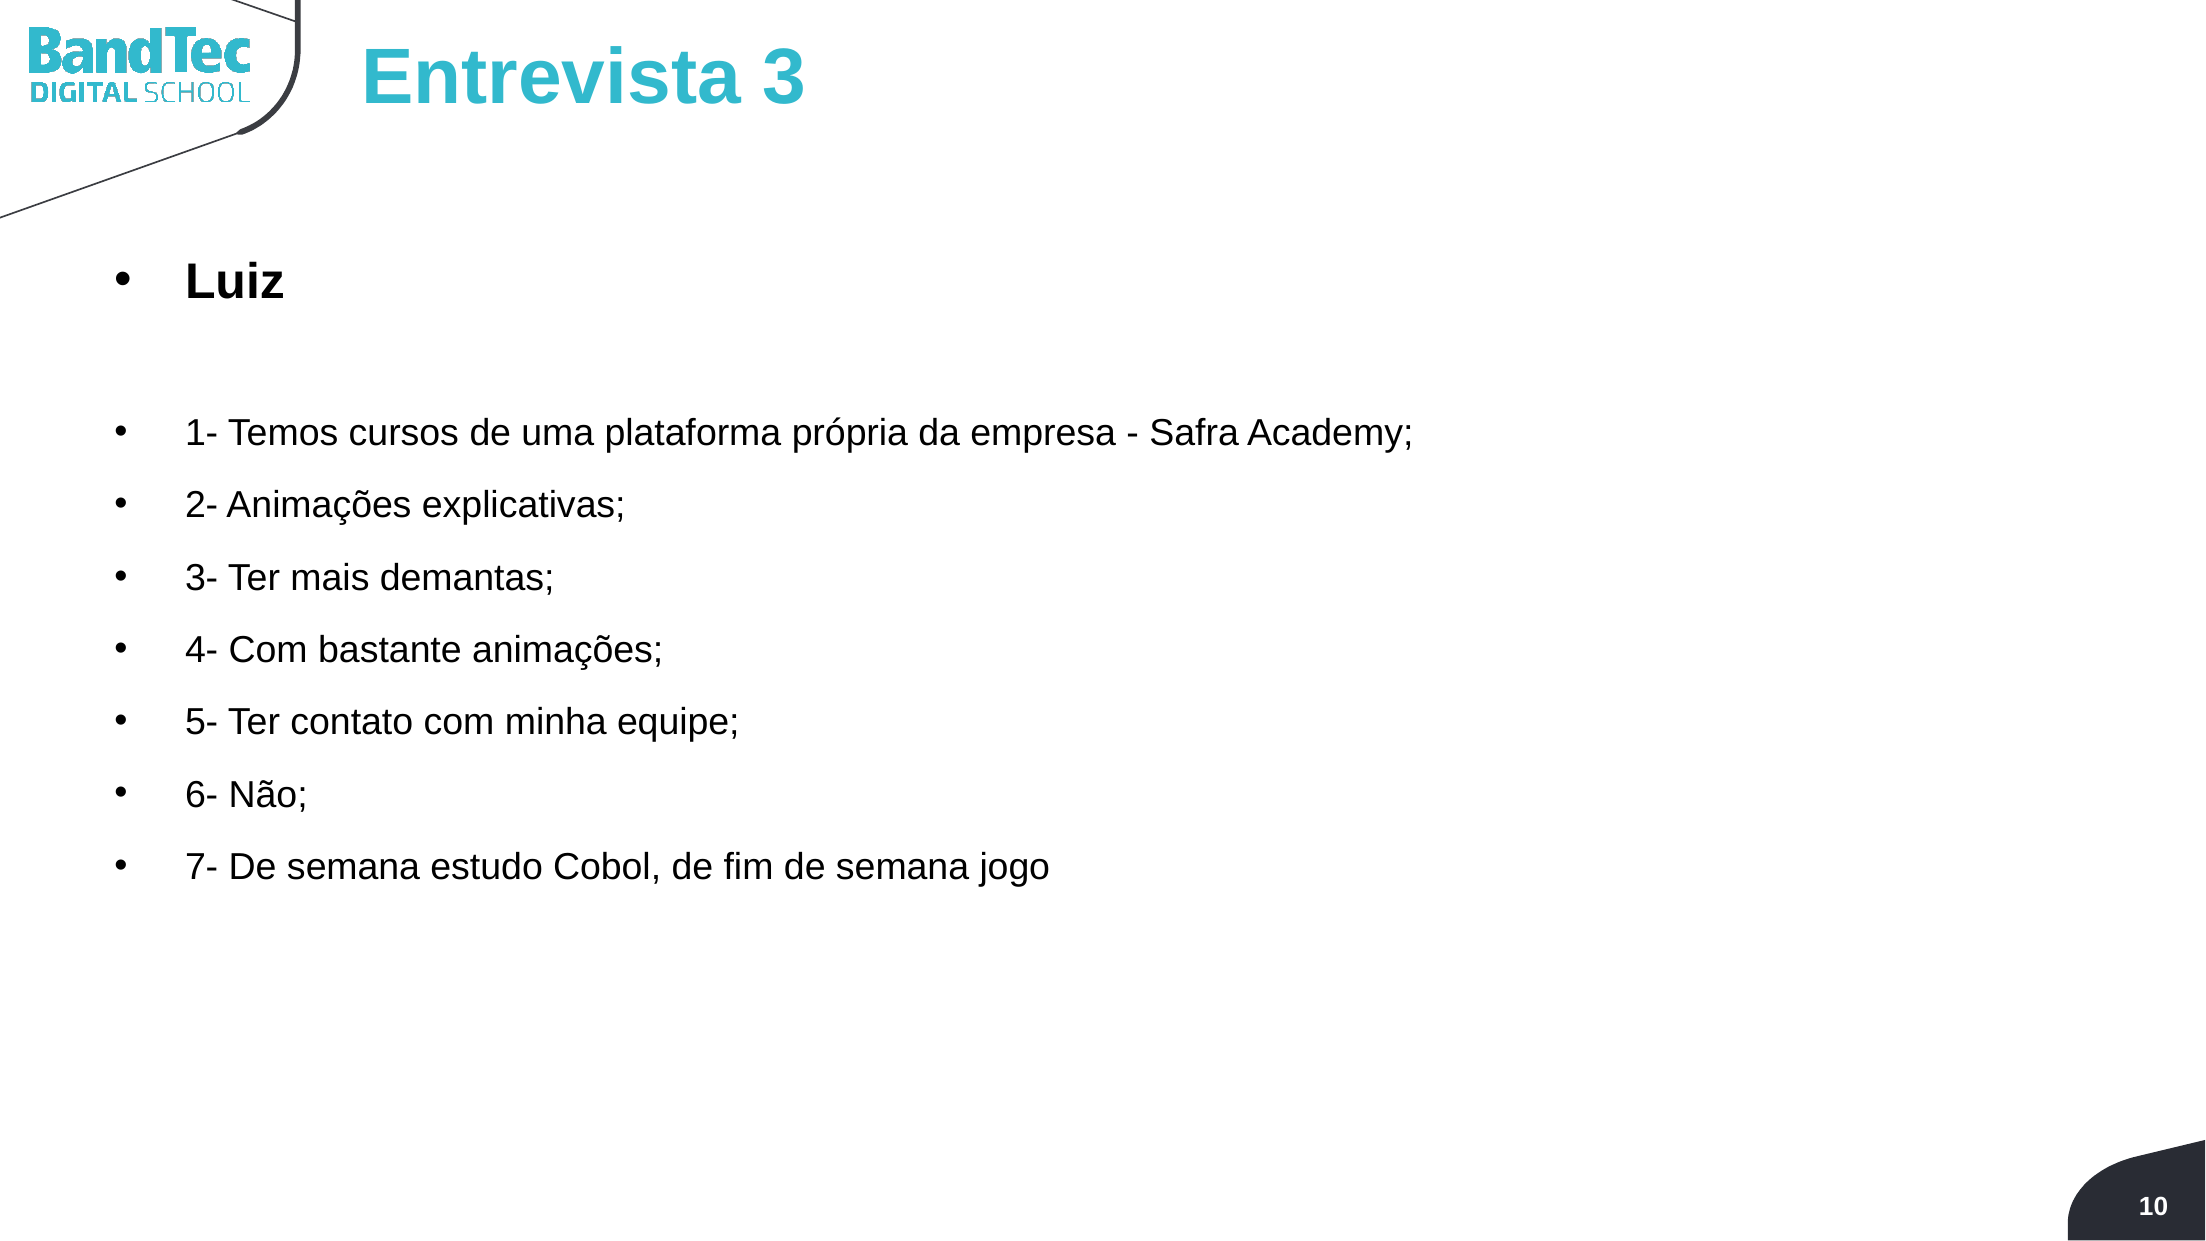

Entrevista 3
Luiz

1- Temos cursos de uma plataforma própria da empresa - Safra Academy;
2- Animações explicativas;
3- Ter mais demantas;
4- Com bastante animações;
5- Ter contato com minha equipe;
6- Não;
7- De semana estudo Cobol, de fim de semana jogo

10